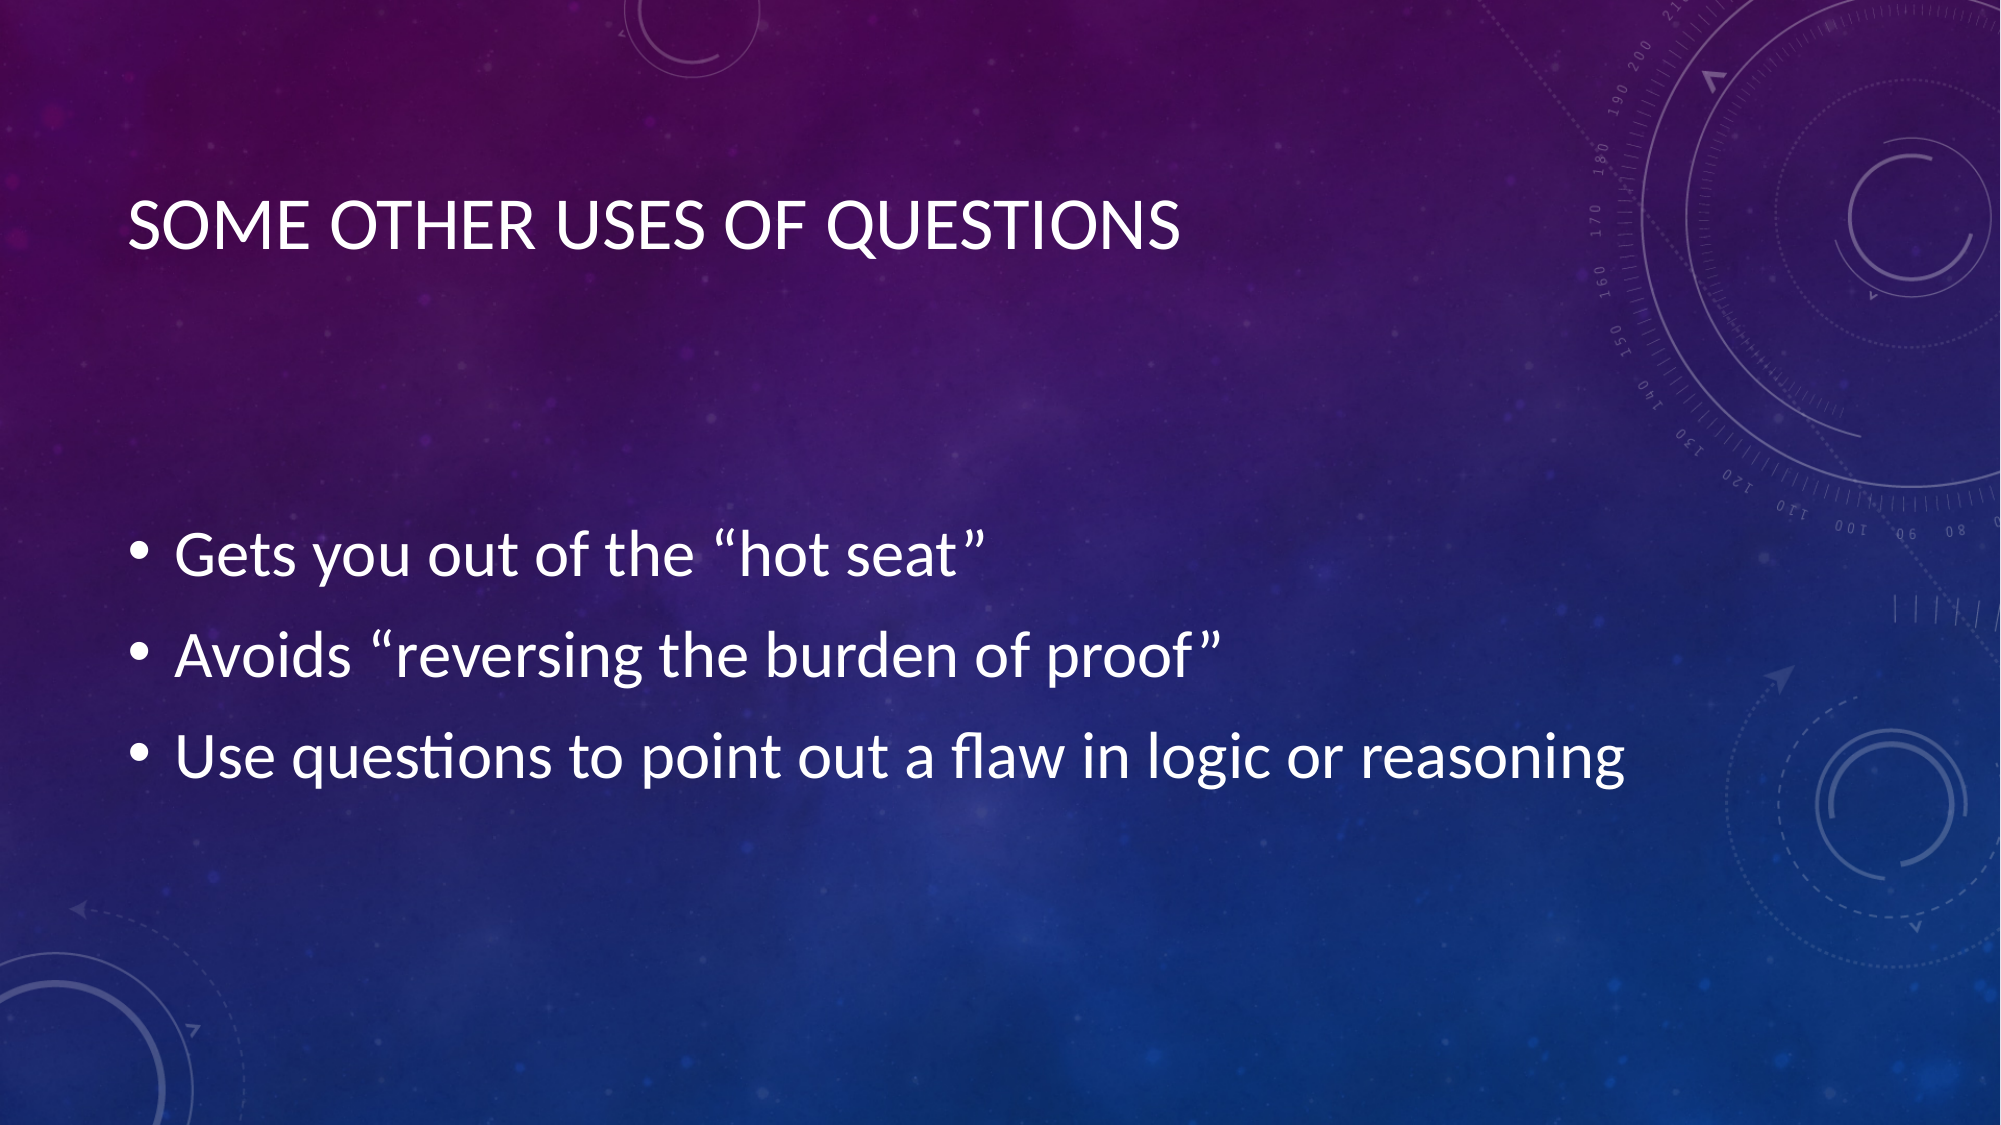

# Some other uses of questions
Gets you out of the “hot seat”
Avoids “reversing the burden of proof”
Use questions to point out a flaw in logic or reasoning